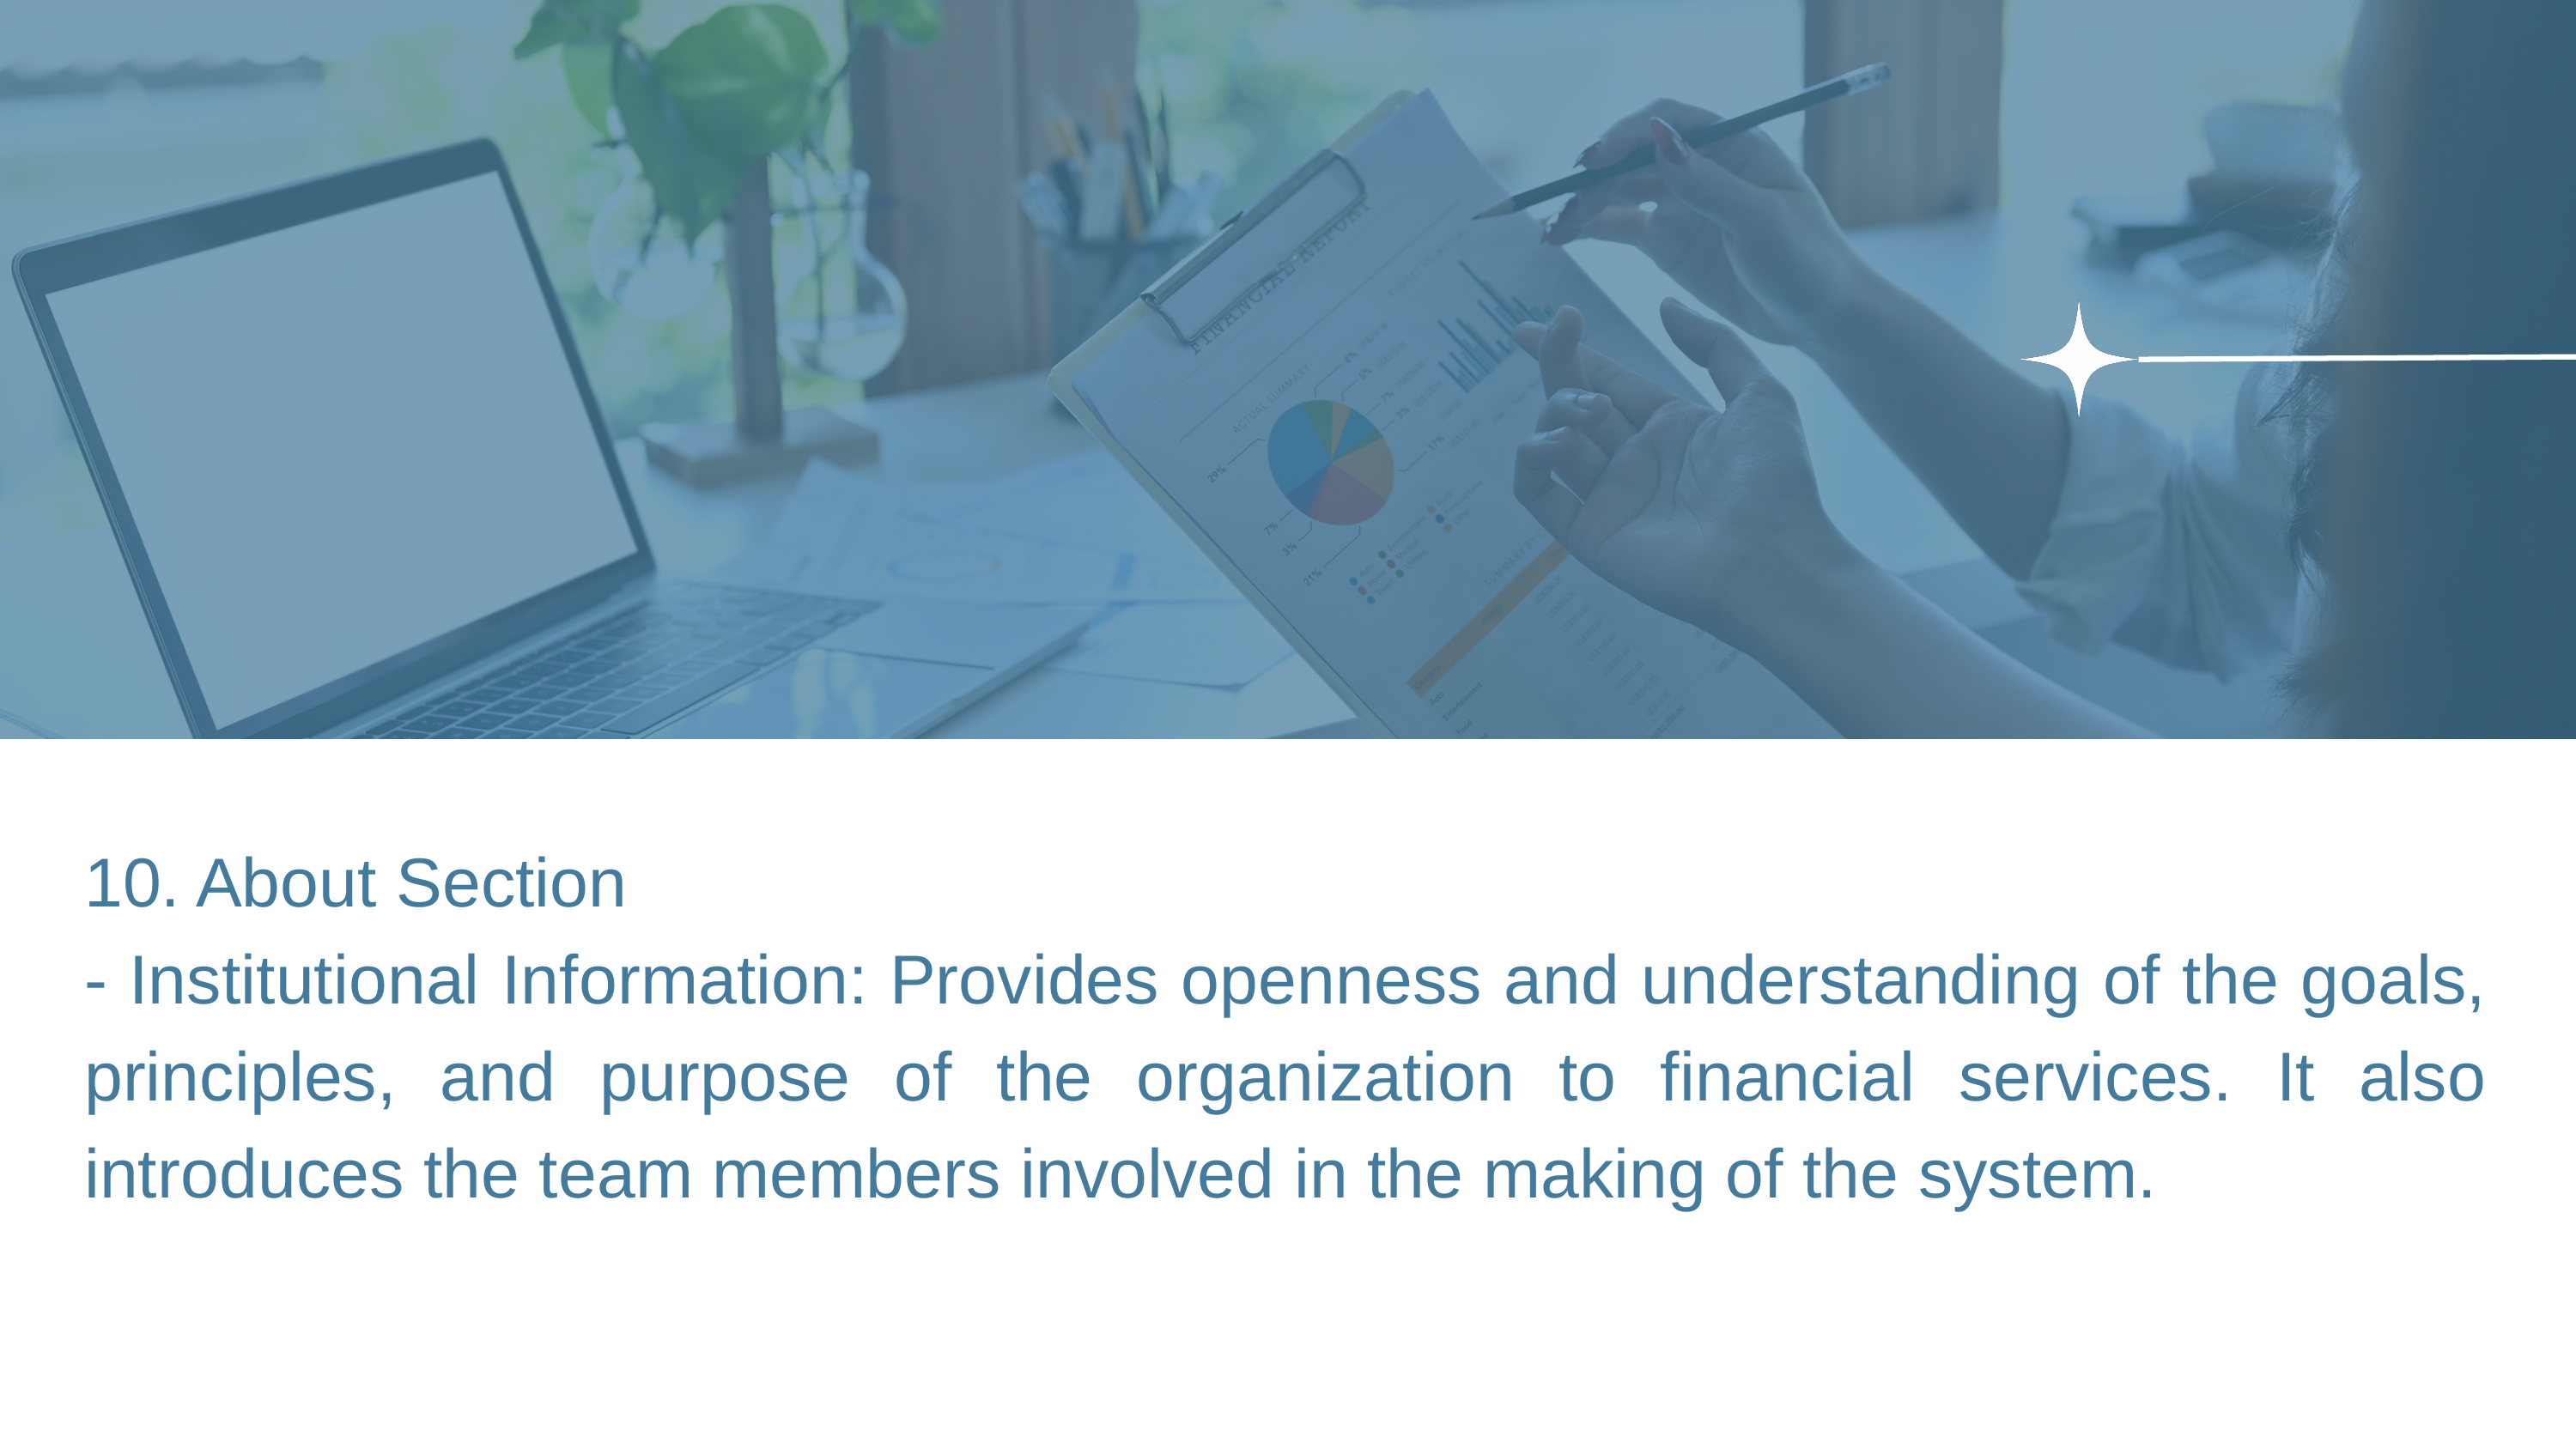

10. About Section
- Institutional Information: Provides openness and understanding of the goals, principles, and purpose of the organization to financial services. It also introduces the team members involved in the making of the system.